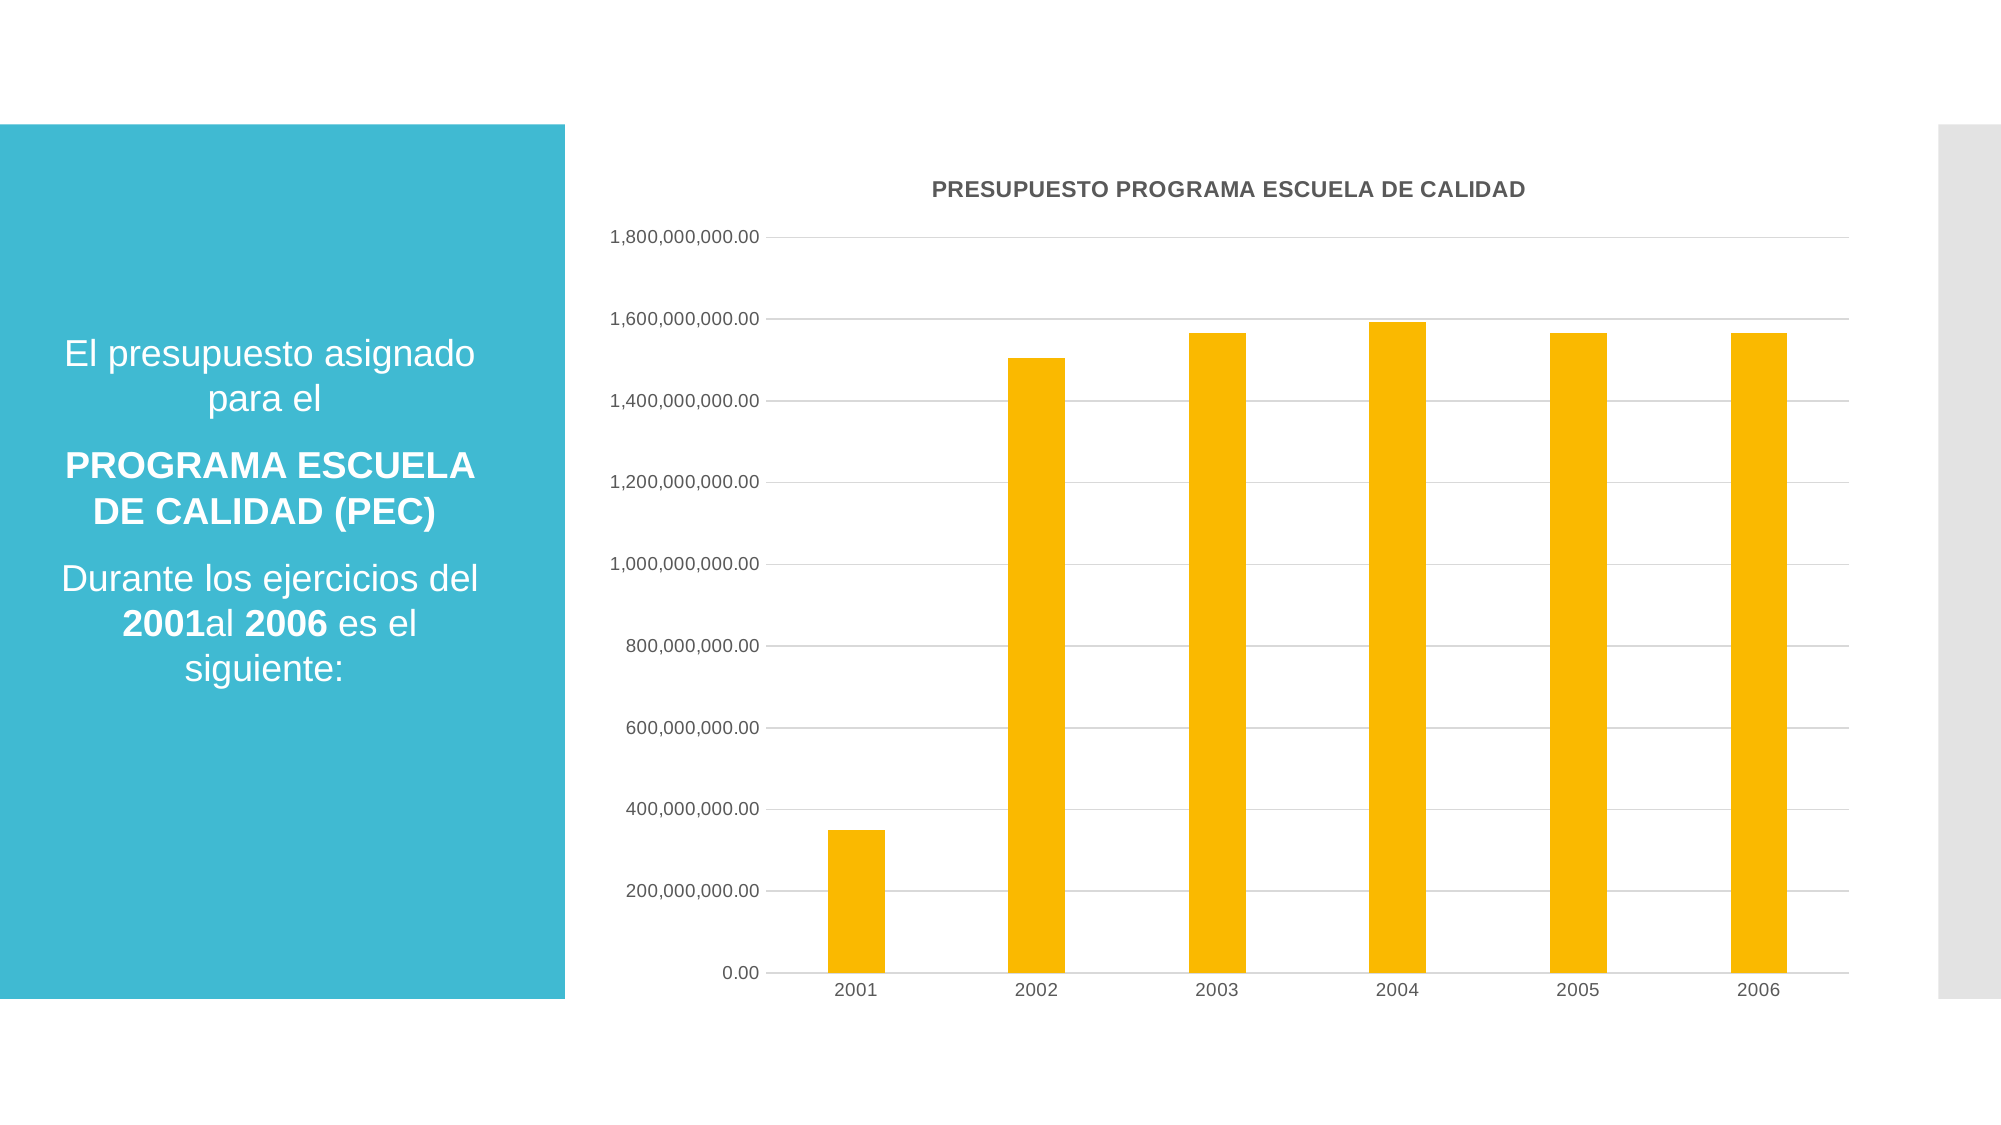

### Chart: PRESUPUESTO PROGRAMA ESCUELA DE CALIDAD

| Category | TOTAL |
|---|---|
| 2001 | 350000000.0 |
| 2002 | 1504000000.0 |
| 2003 | 1566666667.0 |
| 2004 | 1594186296.0 |
| 2005 | 1565754666.0 |
| 2006 | 1565754666.0 |
El presupuesto asignado para el
PROGRAMA ESCUELA DE CALIDAD (PEC)
Durante los ejercicios del 2001al 2006 es el siguiente: